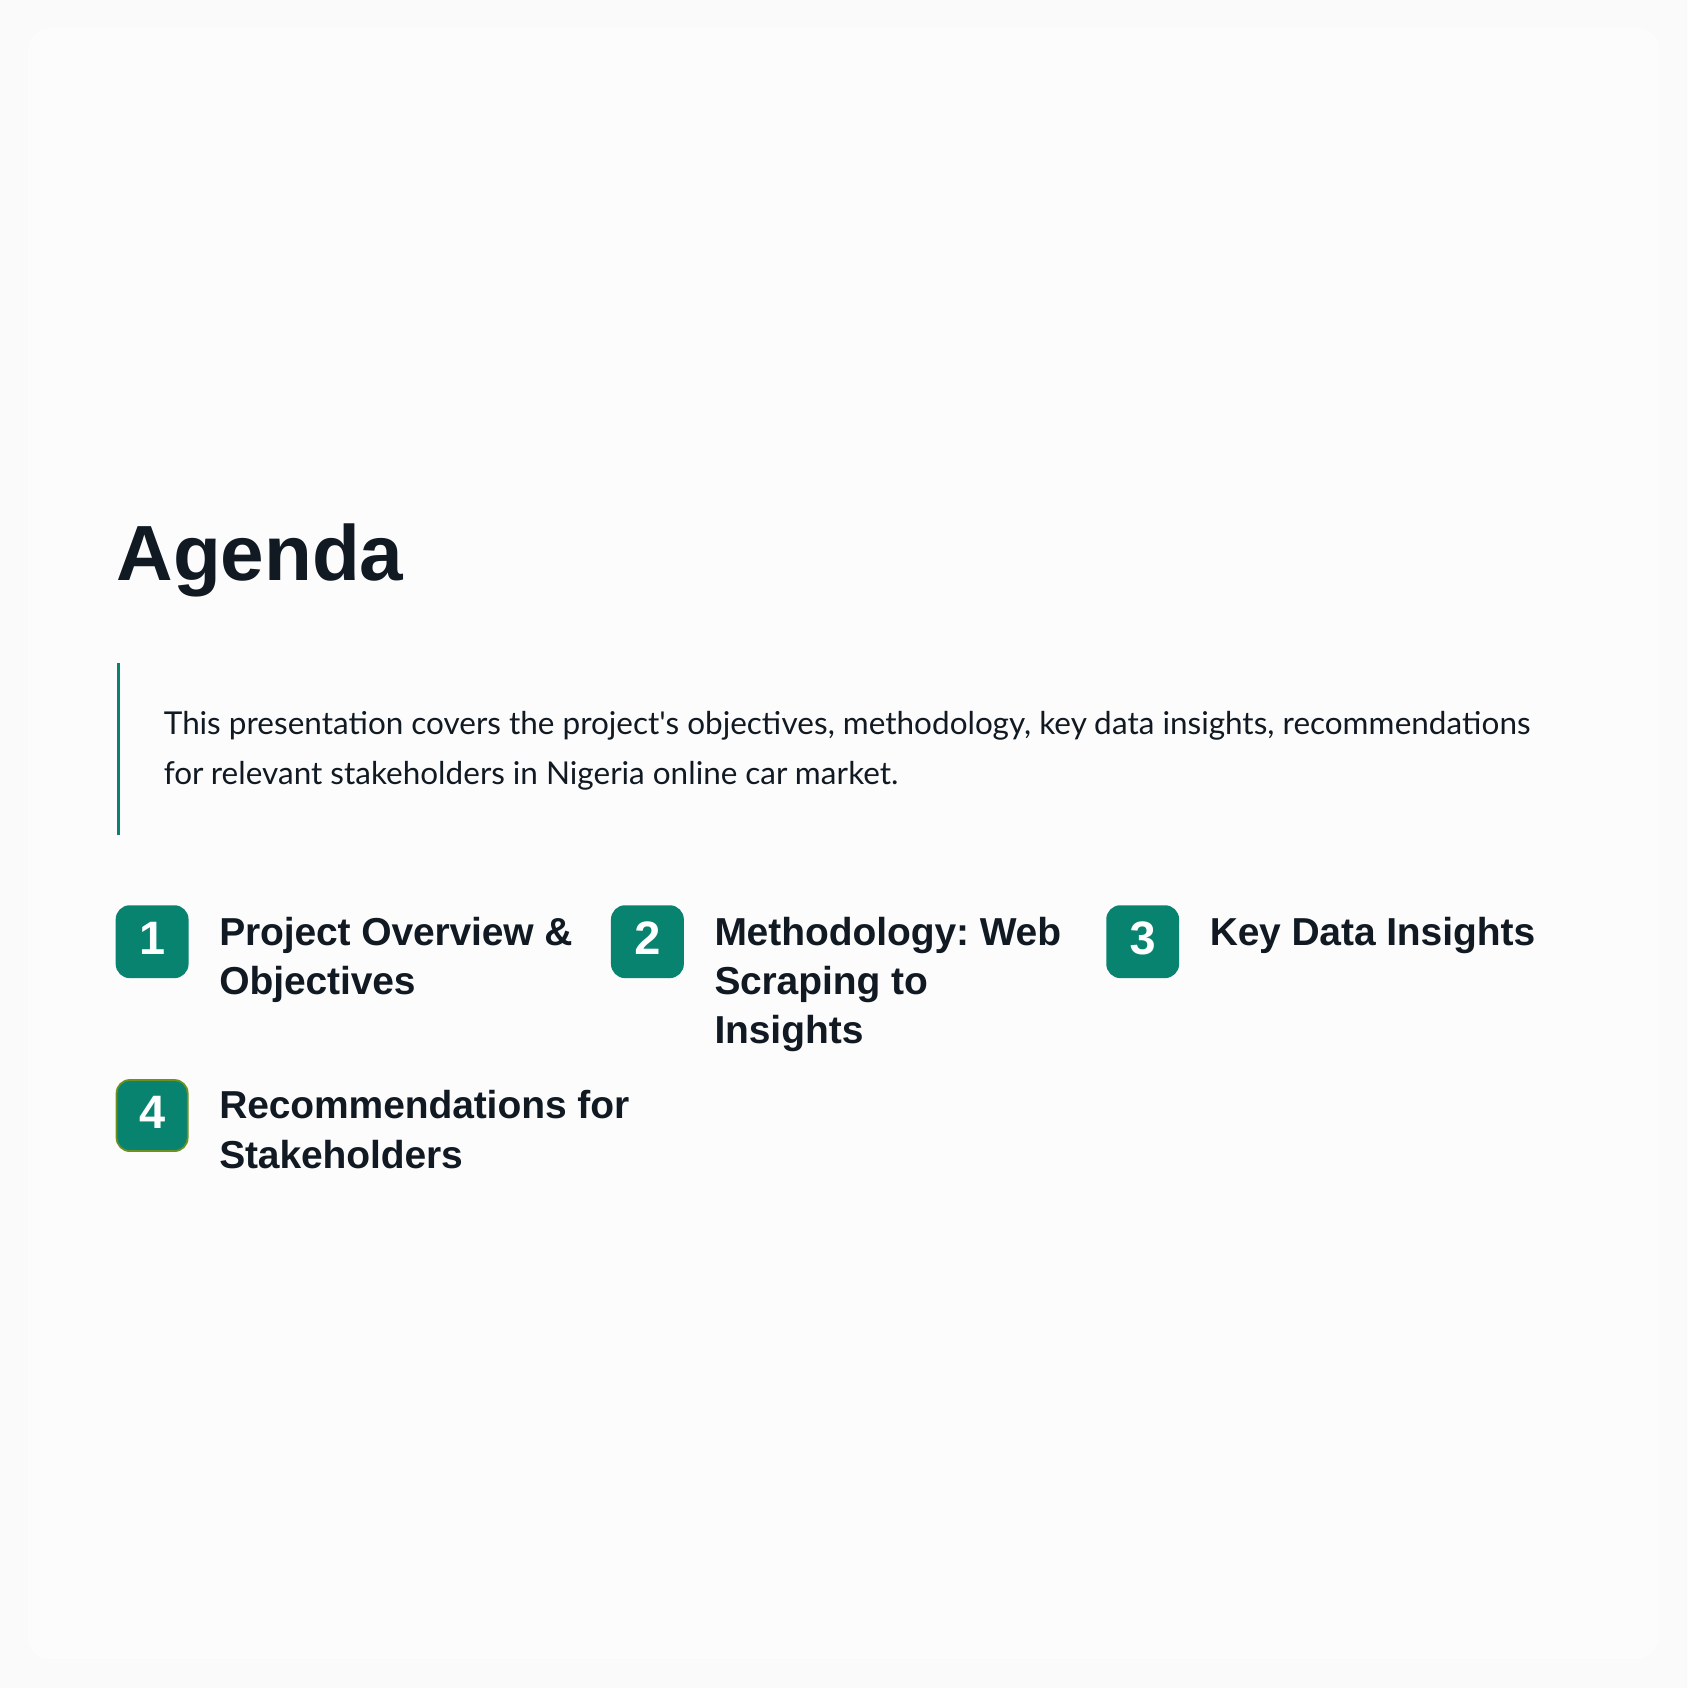

Agenda

This presentation covers the project's objectives, methodology, key data insights, recommendations for relevant stakeholders in Nigeria online car market.

Project Overview & Objectives

Methodology: Web Scraping to Insights

Key Data Insights

1

2

3

Recommendations for Stakeholders

4